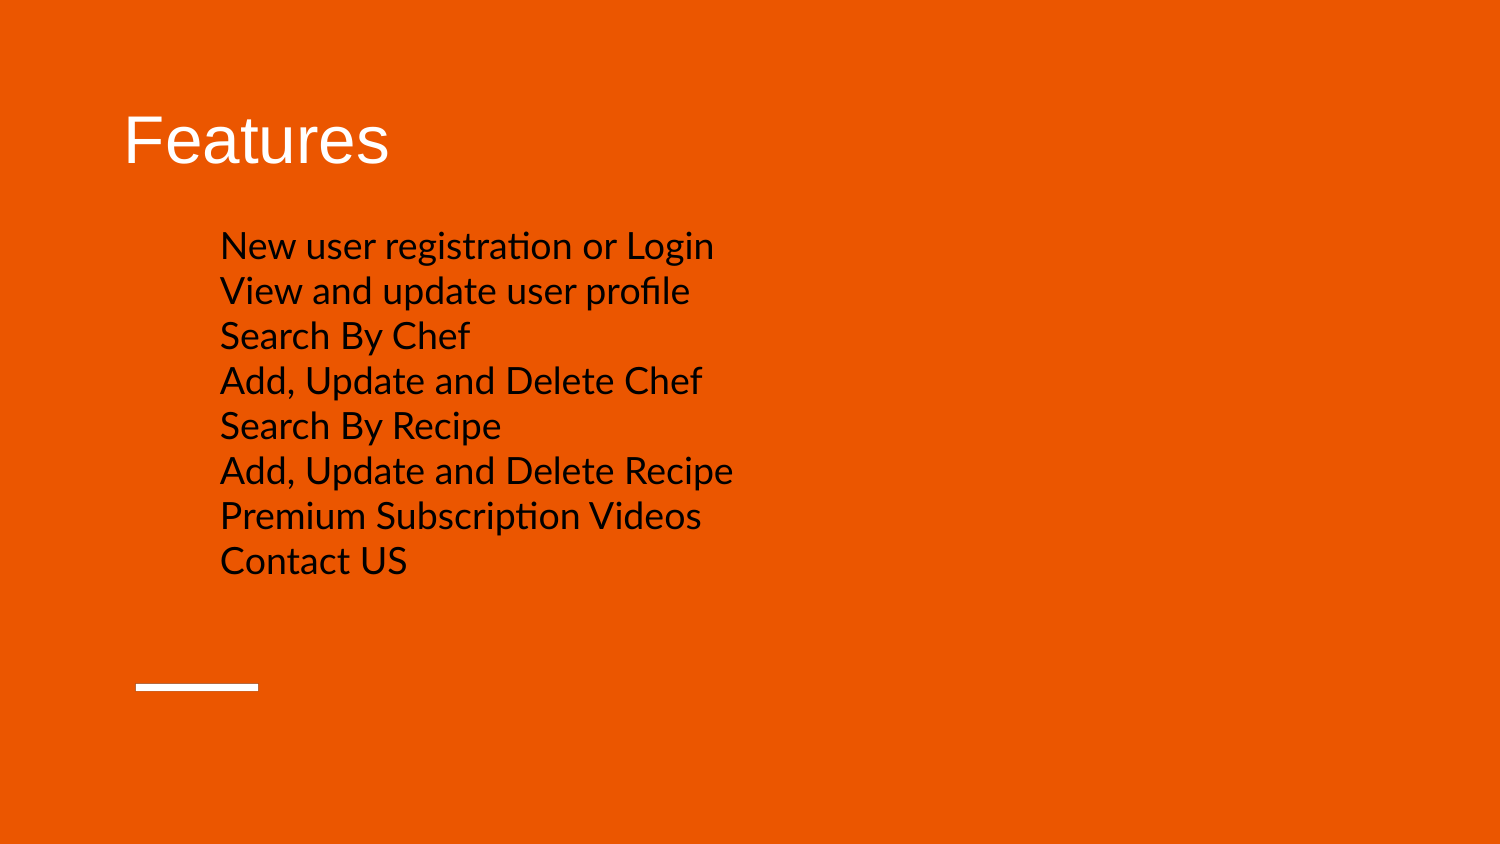

Features

New user registration or Login
View and update user proﬁle
Search By Chef
Add, Update and Delete Chef
Search By Recipe
Add, Update and Delete Recipe
Premium Subscription Videos
Contact US